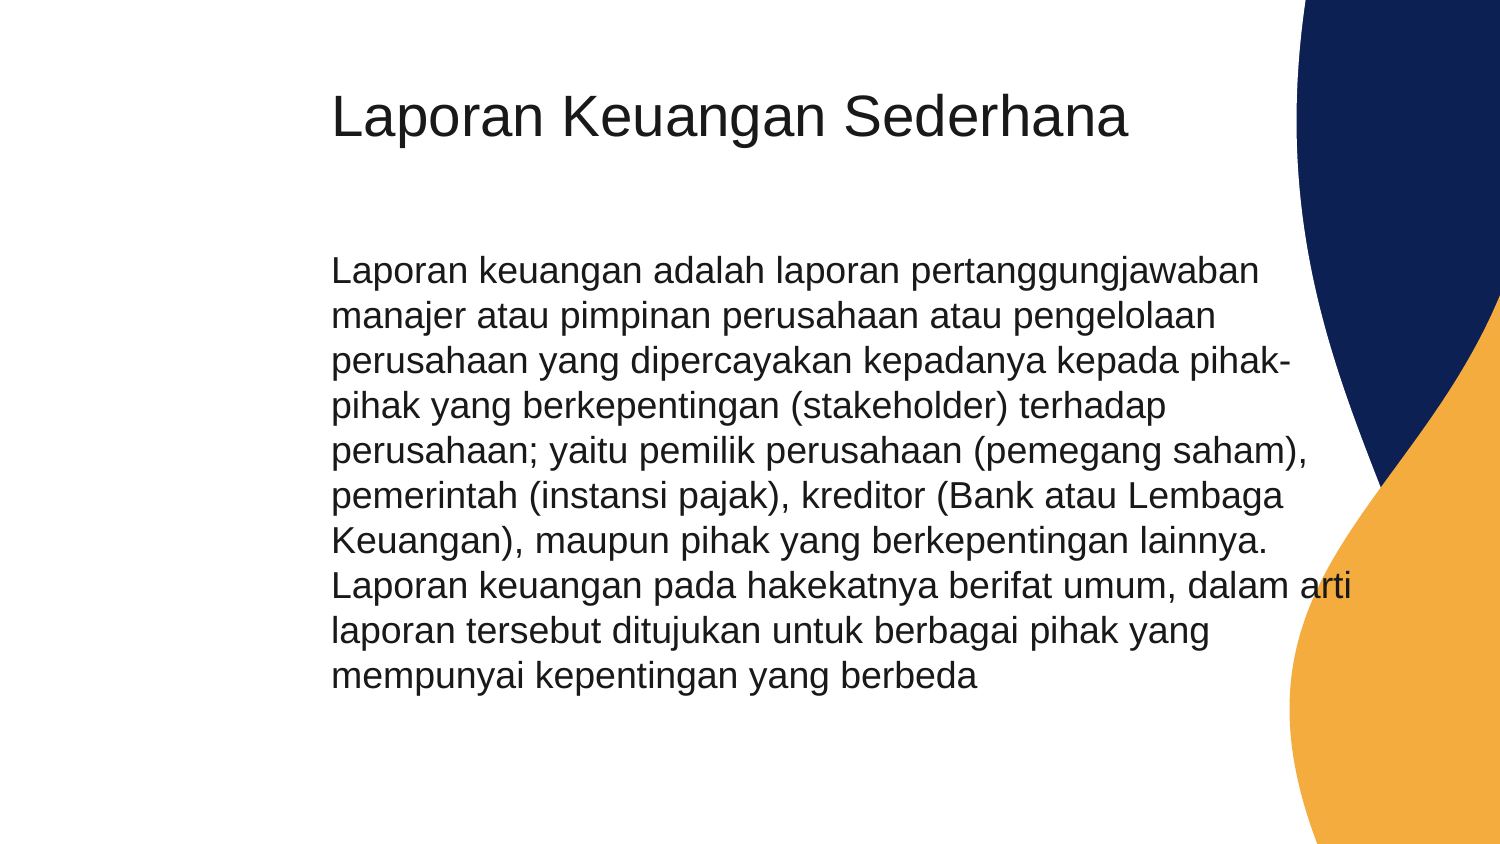

# Laporan Keuangan Sederhana
Laporan keuangan adalah laporan pertanggungjawaban manajer atau pimpinan perusahaan atau pengelolaan perusahaan yang dipercayakan kepadanya kepada pihak-pihak yang berkepentingan (stakeholder) terhadap perusahaan; yaitu pemilik perusahaan (pemegang saham), pemerintah (instansi pajak), kreditor (Bank atau Lembaga Keuangan), maupun pihak yang berkepentingan lainnya.
Laporan keuangan pada hakekatnya berifat umum, dalam arti laporan tersebut ditujukan untuk berbagai pihak yang mempunyai kepentingan yang berbeda